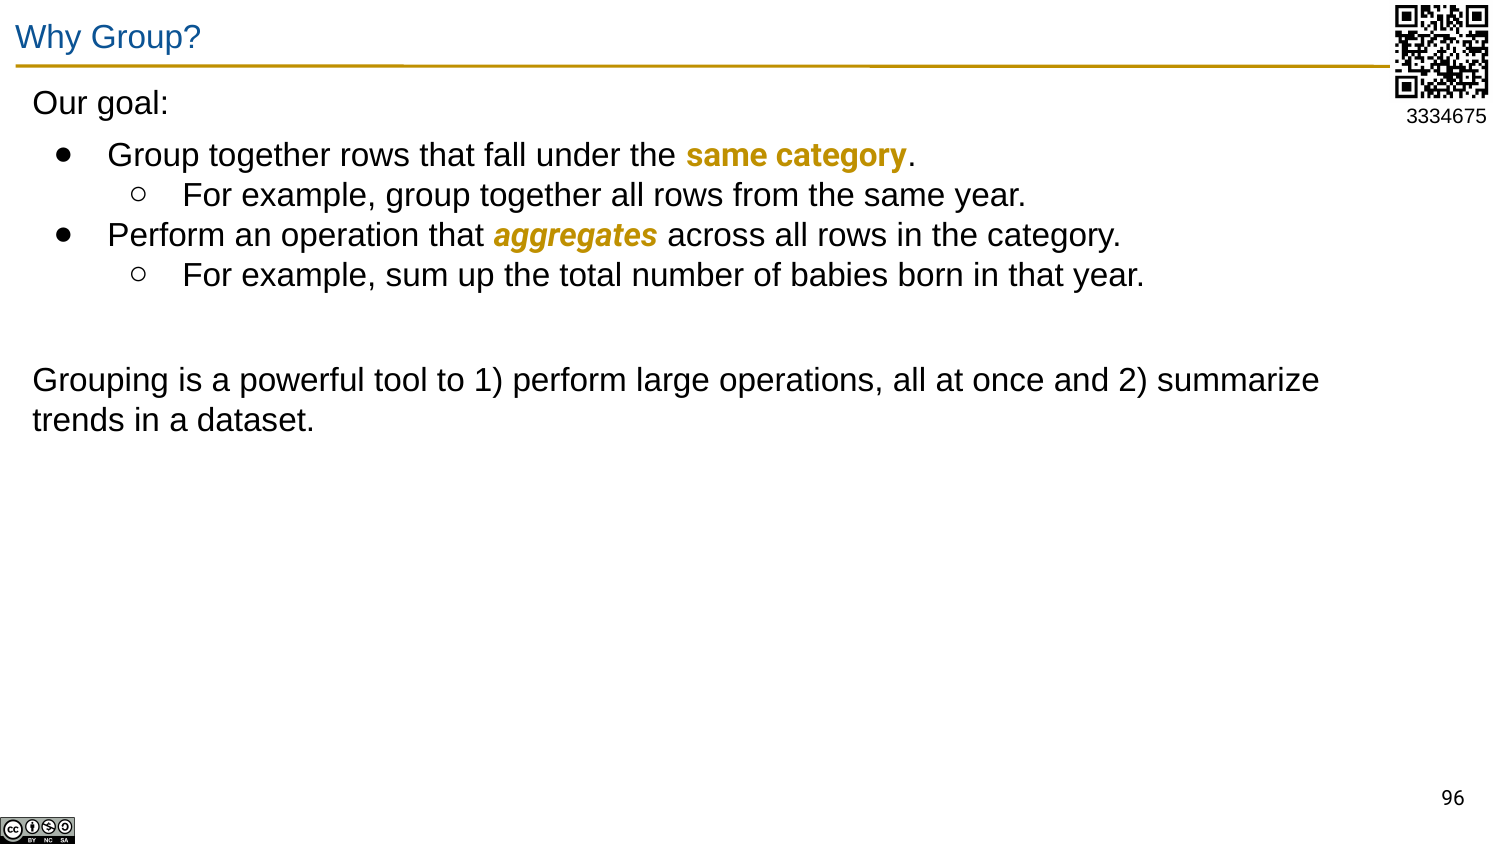

# Why Group?
Our goal:
Group together rows that fall under the same category.
For example, group together all rows from the same year.
Perform an operation that aggregates across all rows in the category.
For example, sum up the total number of babies born in that year.

Grouping is a powerful tool to 1) perform large operations, all at once and 2) summarize trends in a dataset.
96